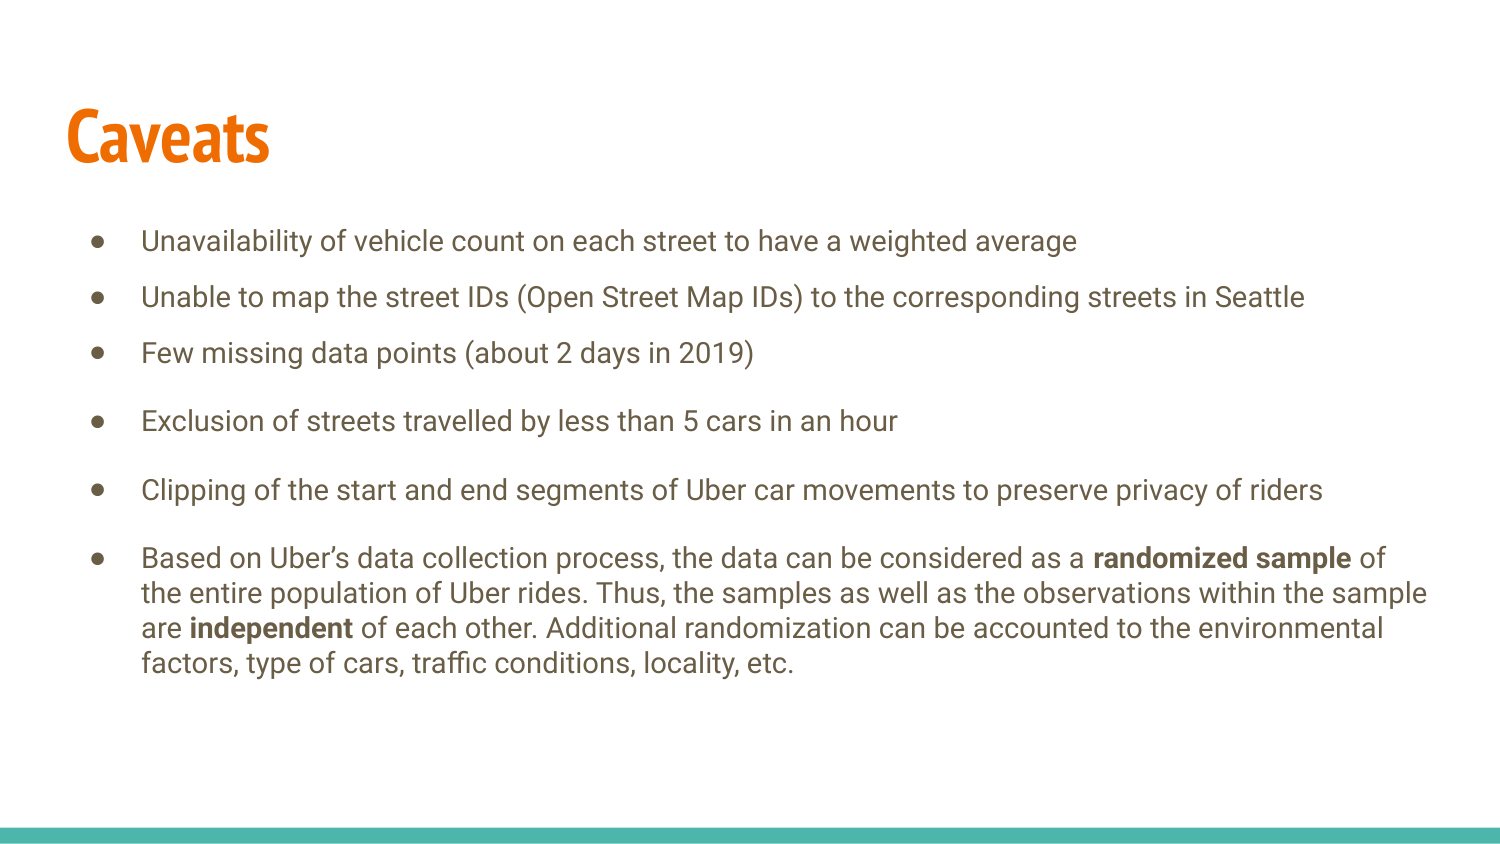

# Caveats
Unavailability of vehicle count on each street to have a weighted average
Unable to map the street IDs (Open Street Map IDs) to the corresponding streets in Seattle
Few missing data points (about 2 days in 2019)
Exclusion of streets travelled by less than 5 cars in an hour
Clipping of the start and end segments of Uber car movements to preserve privacy of riders
Based on Uber’s data collection process, the data can be considered as a randomized sample of the entire population of Uber rides. Thus, the samples as well as the observations within the sample are independent of each other. Additional randomization can be accounted to the environmental factors, type of cars, traffic conditions, locality, etc.